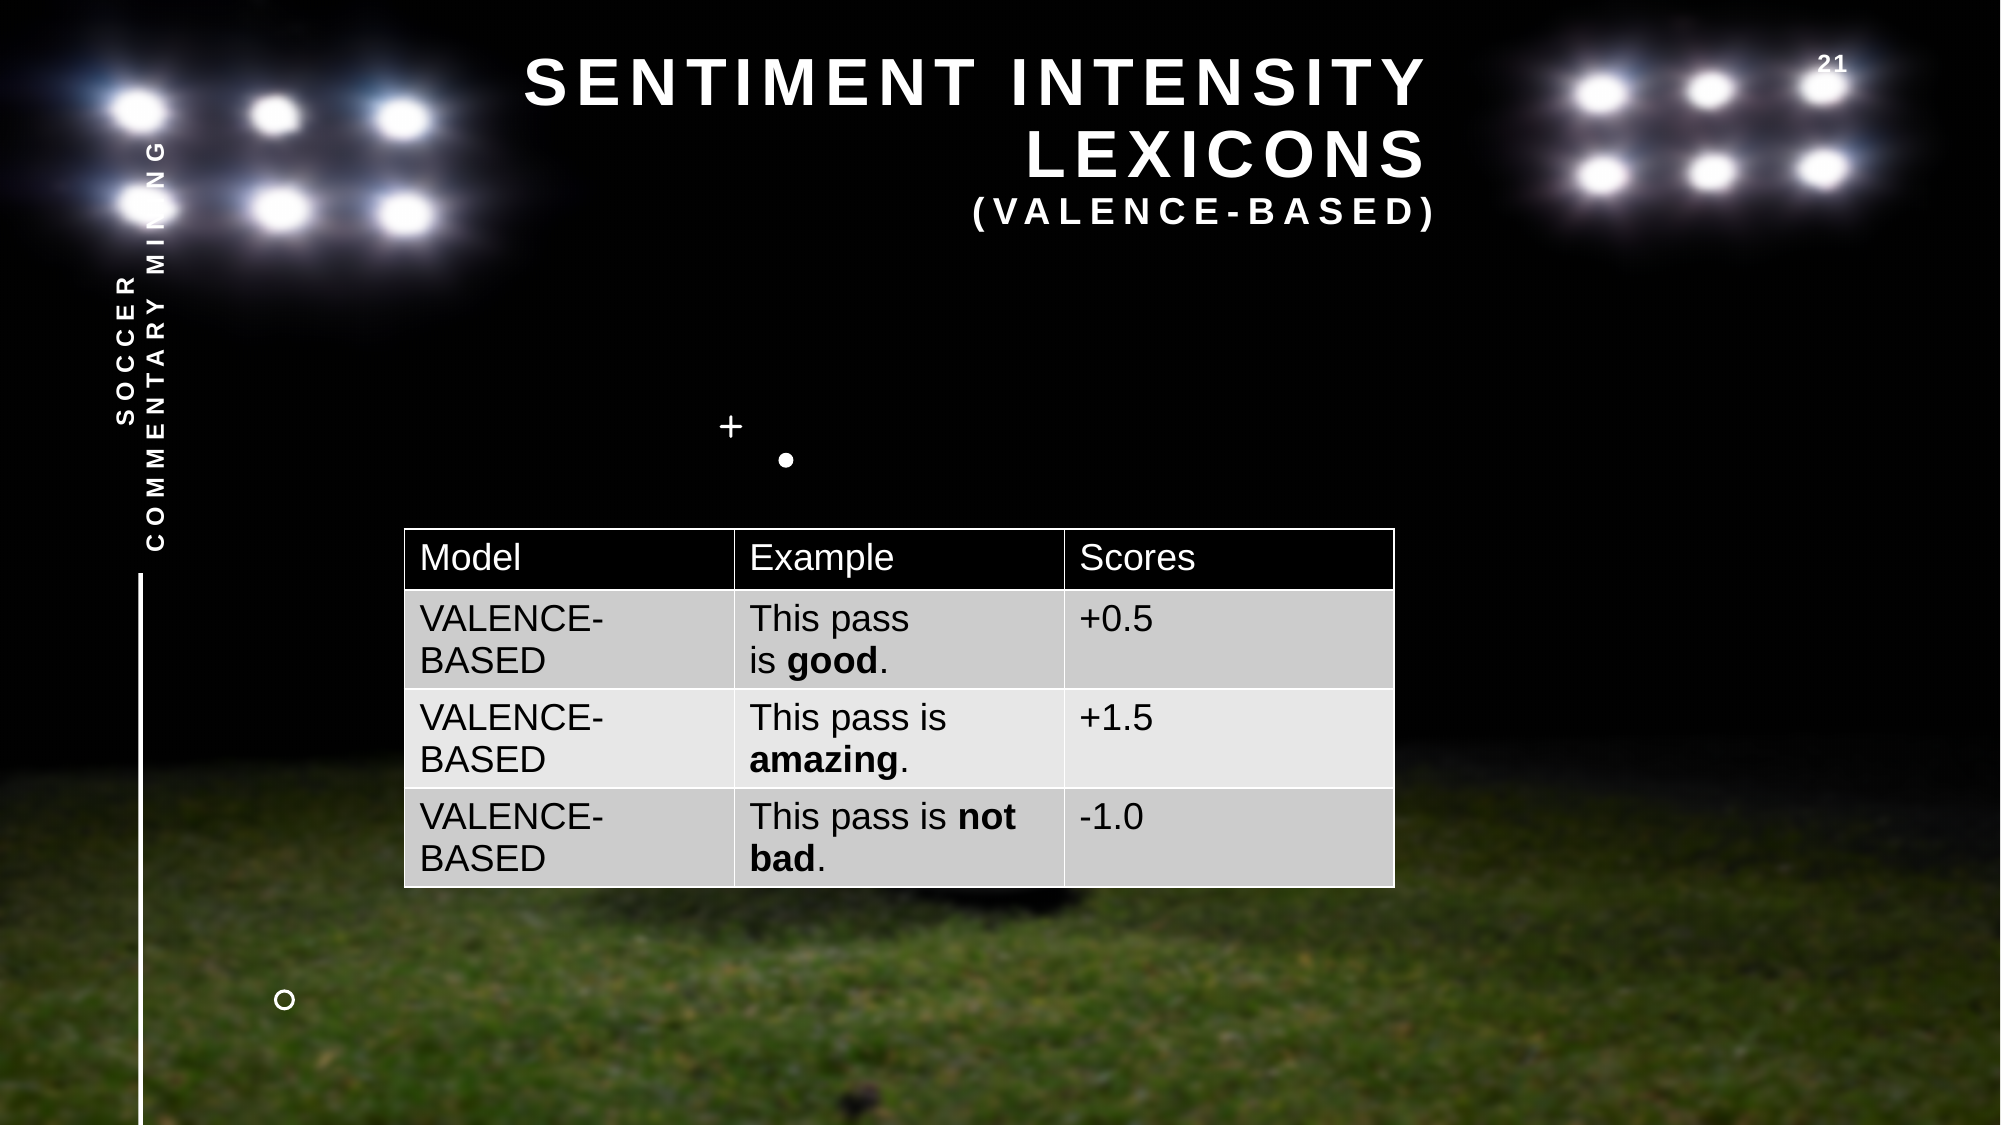

# sentiment intensity lexicons (valence-based)
21
SOCCER COMMENTARY MINING
| Model | Example | Scores |
| --- | --- | --- |
| VALENCE-BASED | This pass is good. | +0.5 |
| VALENCE-BASED | This pass is amazing. | +1.5 |
| VALENCE-BASED | This pass is not bad. | -1.0 |